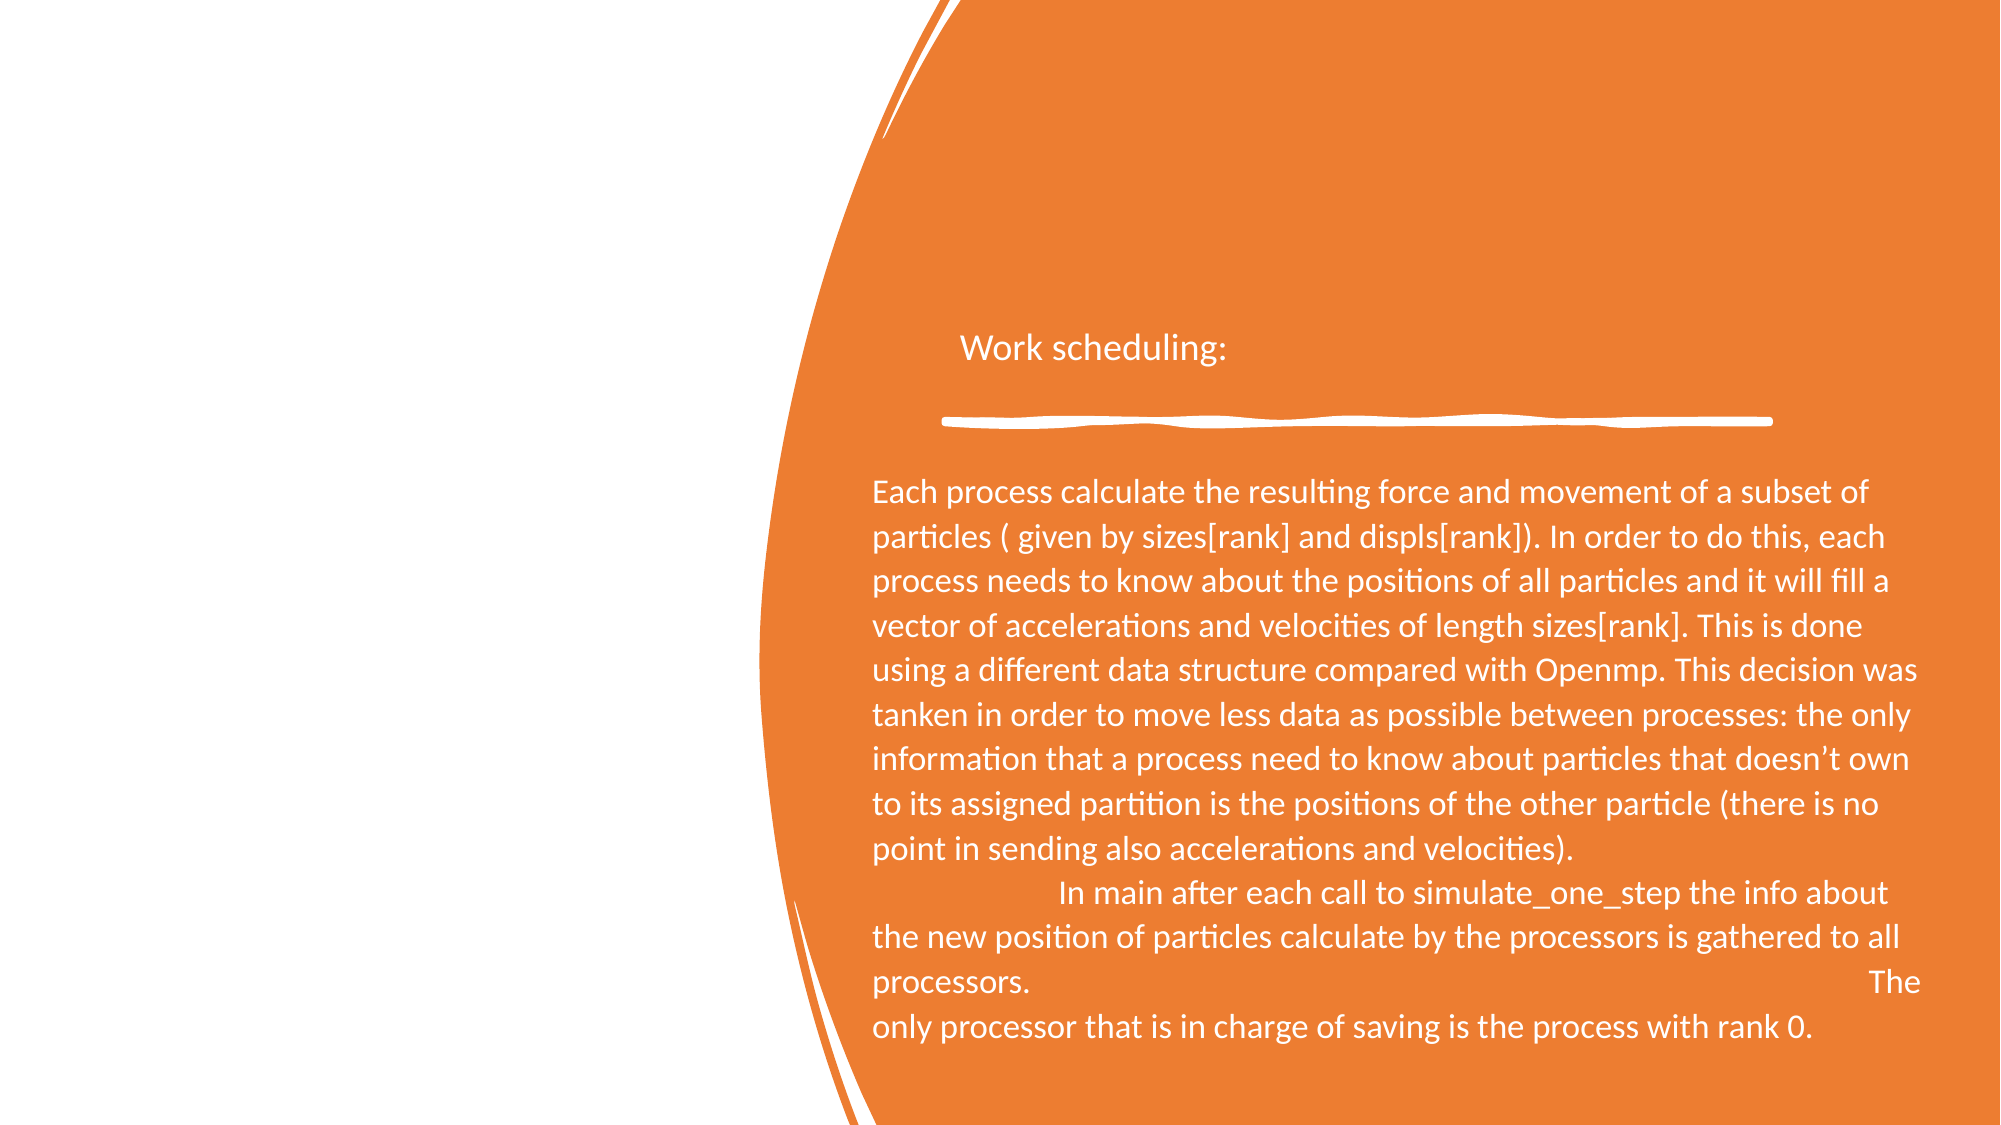

# Work scheduling:

Each process calculate the resulting force and movement of a subset of particles ( given by sizes[rank] and displs[rank]). In order to do this, each process needs to know about the positions of all particles and it will fill a vector of accelerations and velocities of length sizes[rank]. This is done using a different data structure compared with Openmp. This decision was tanken in order to move less data as possible between processes: the only information that a process need to know about particles that doesn’t own to its assigned partition is the positions of the other particle (there is no point in sending also accelerations and velocities).                                                                      In main after each call to simulate_one_step the info about the new position of particles calculate by the processors is gathered to all processors.                                                                                                            The only processor that is in charge of saving is the process with rank 0.